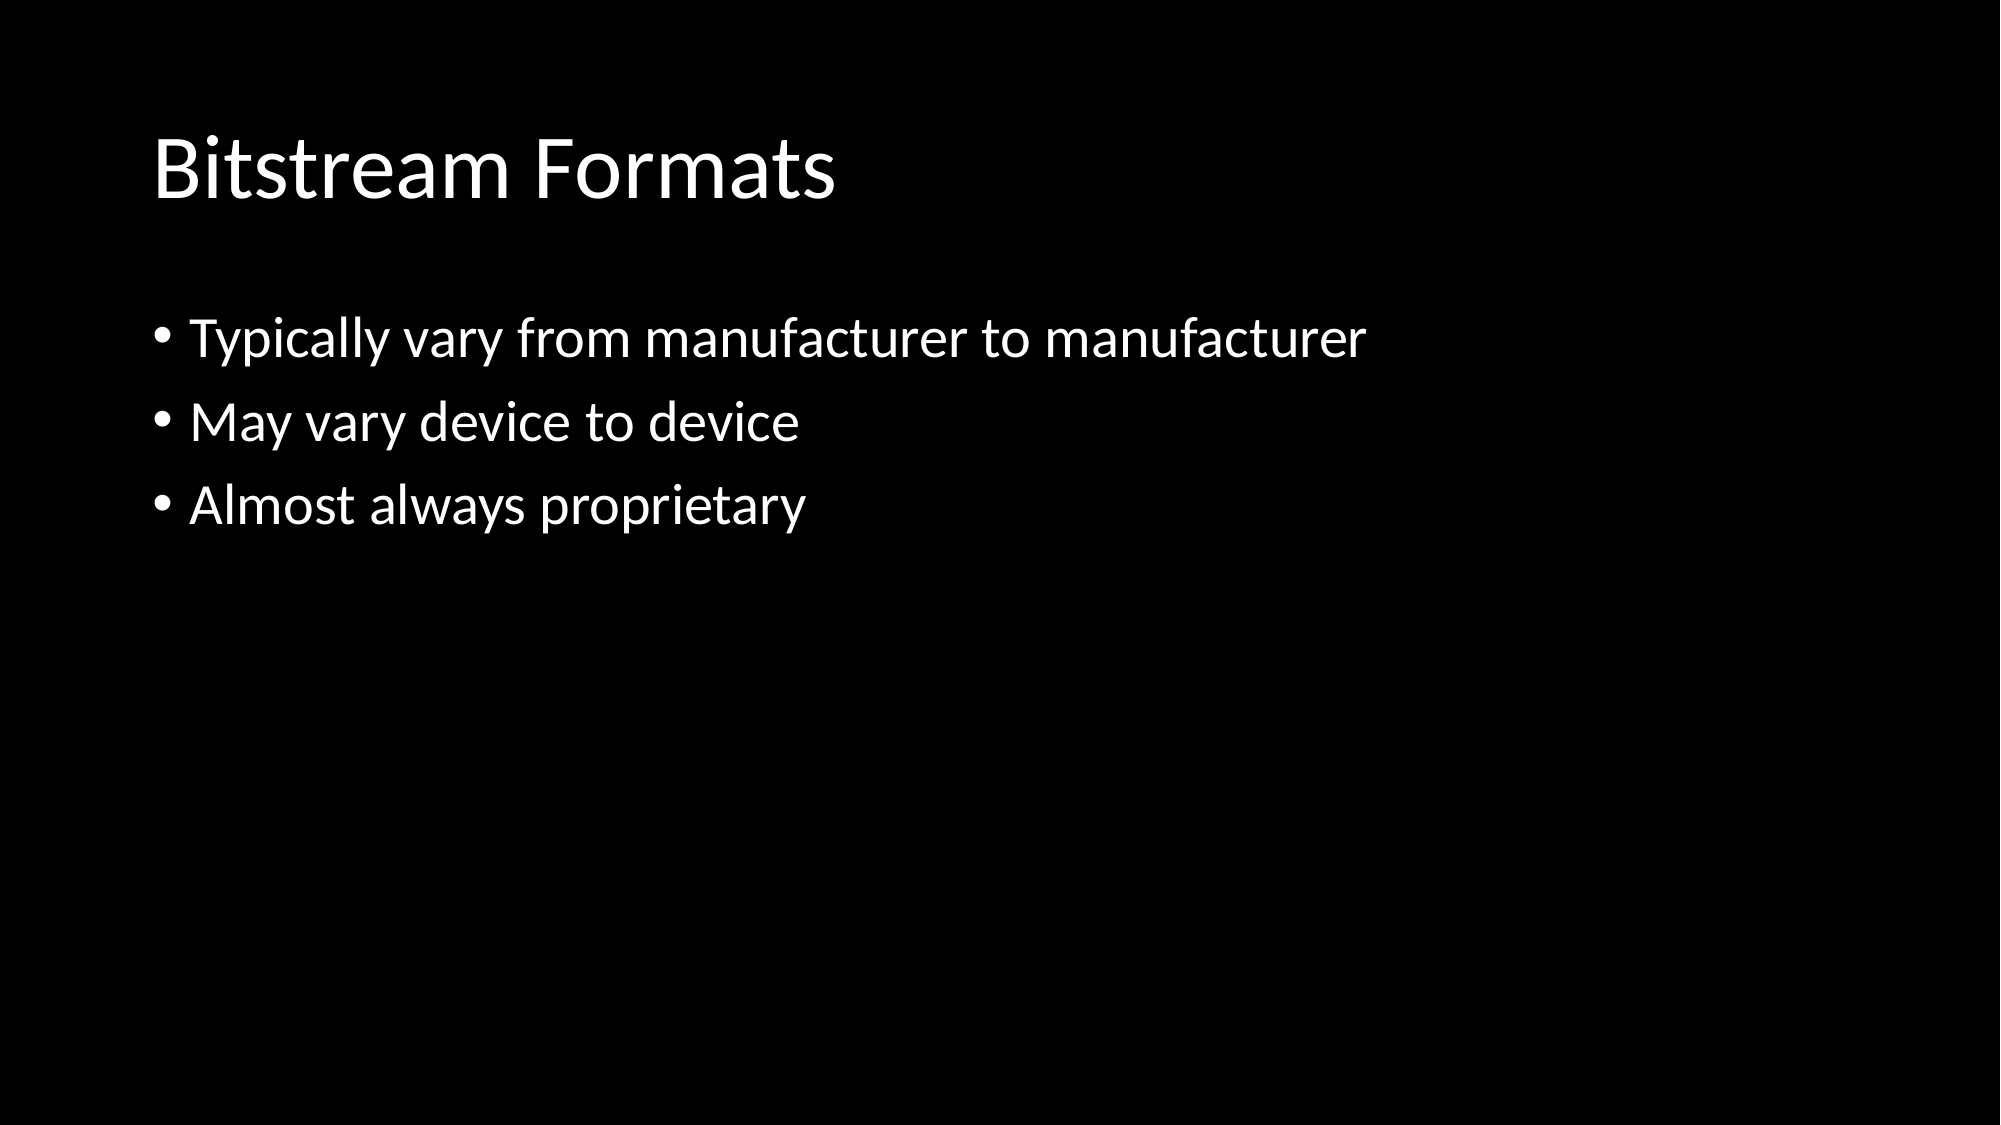

# Bitstream Formats
Typically vary from manufacturer to manufacturer
May vary device to device
Almost always proprietary